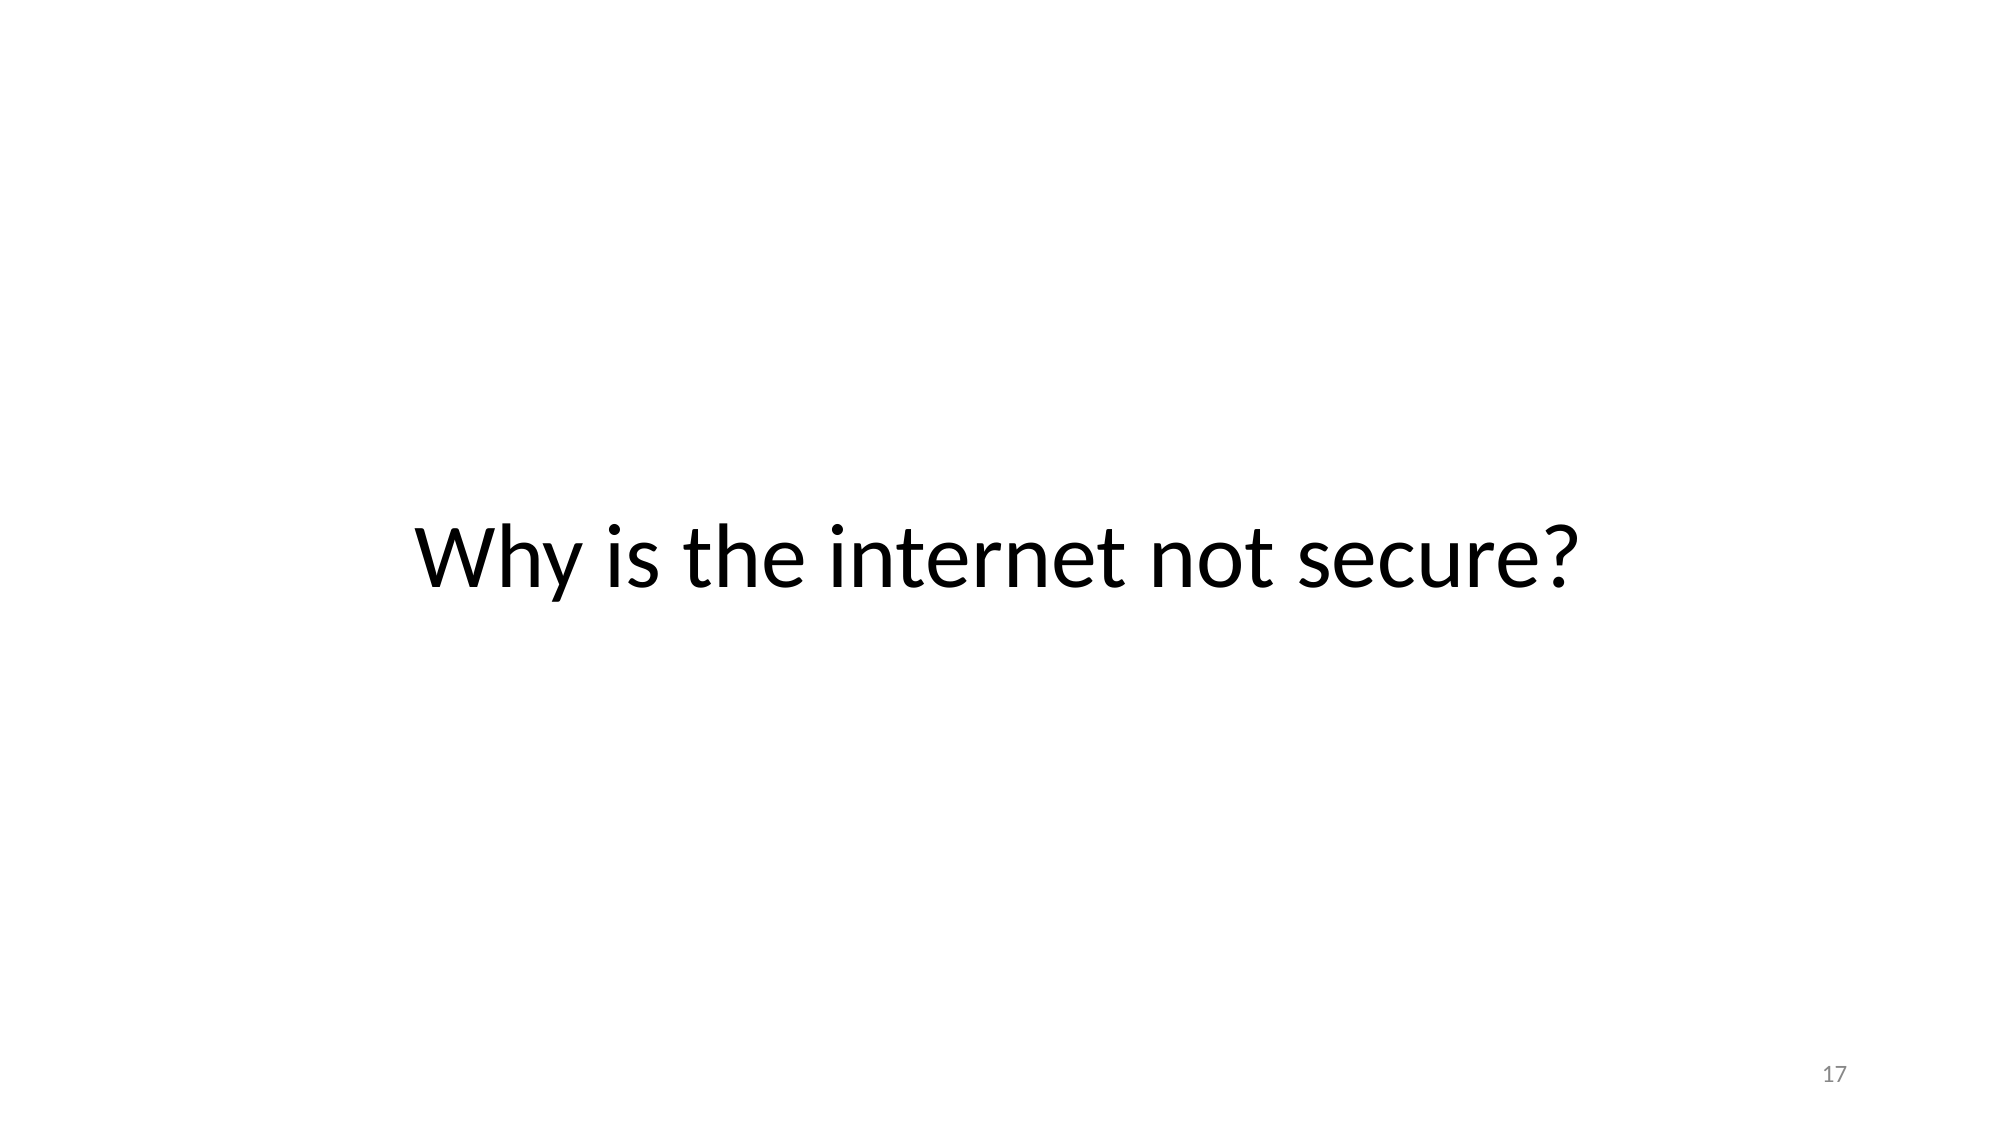

Why is the internet not secure?
17